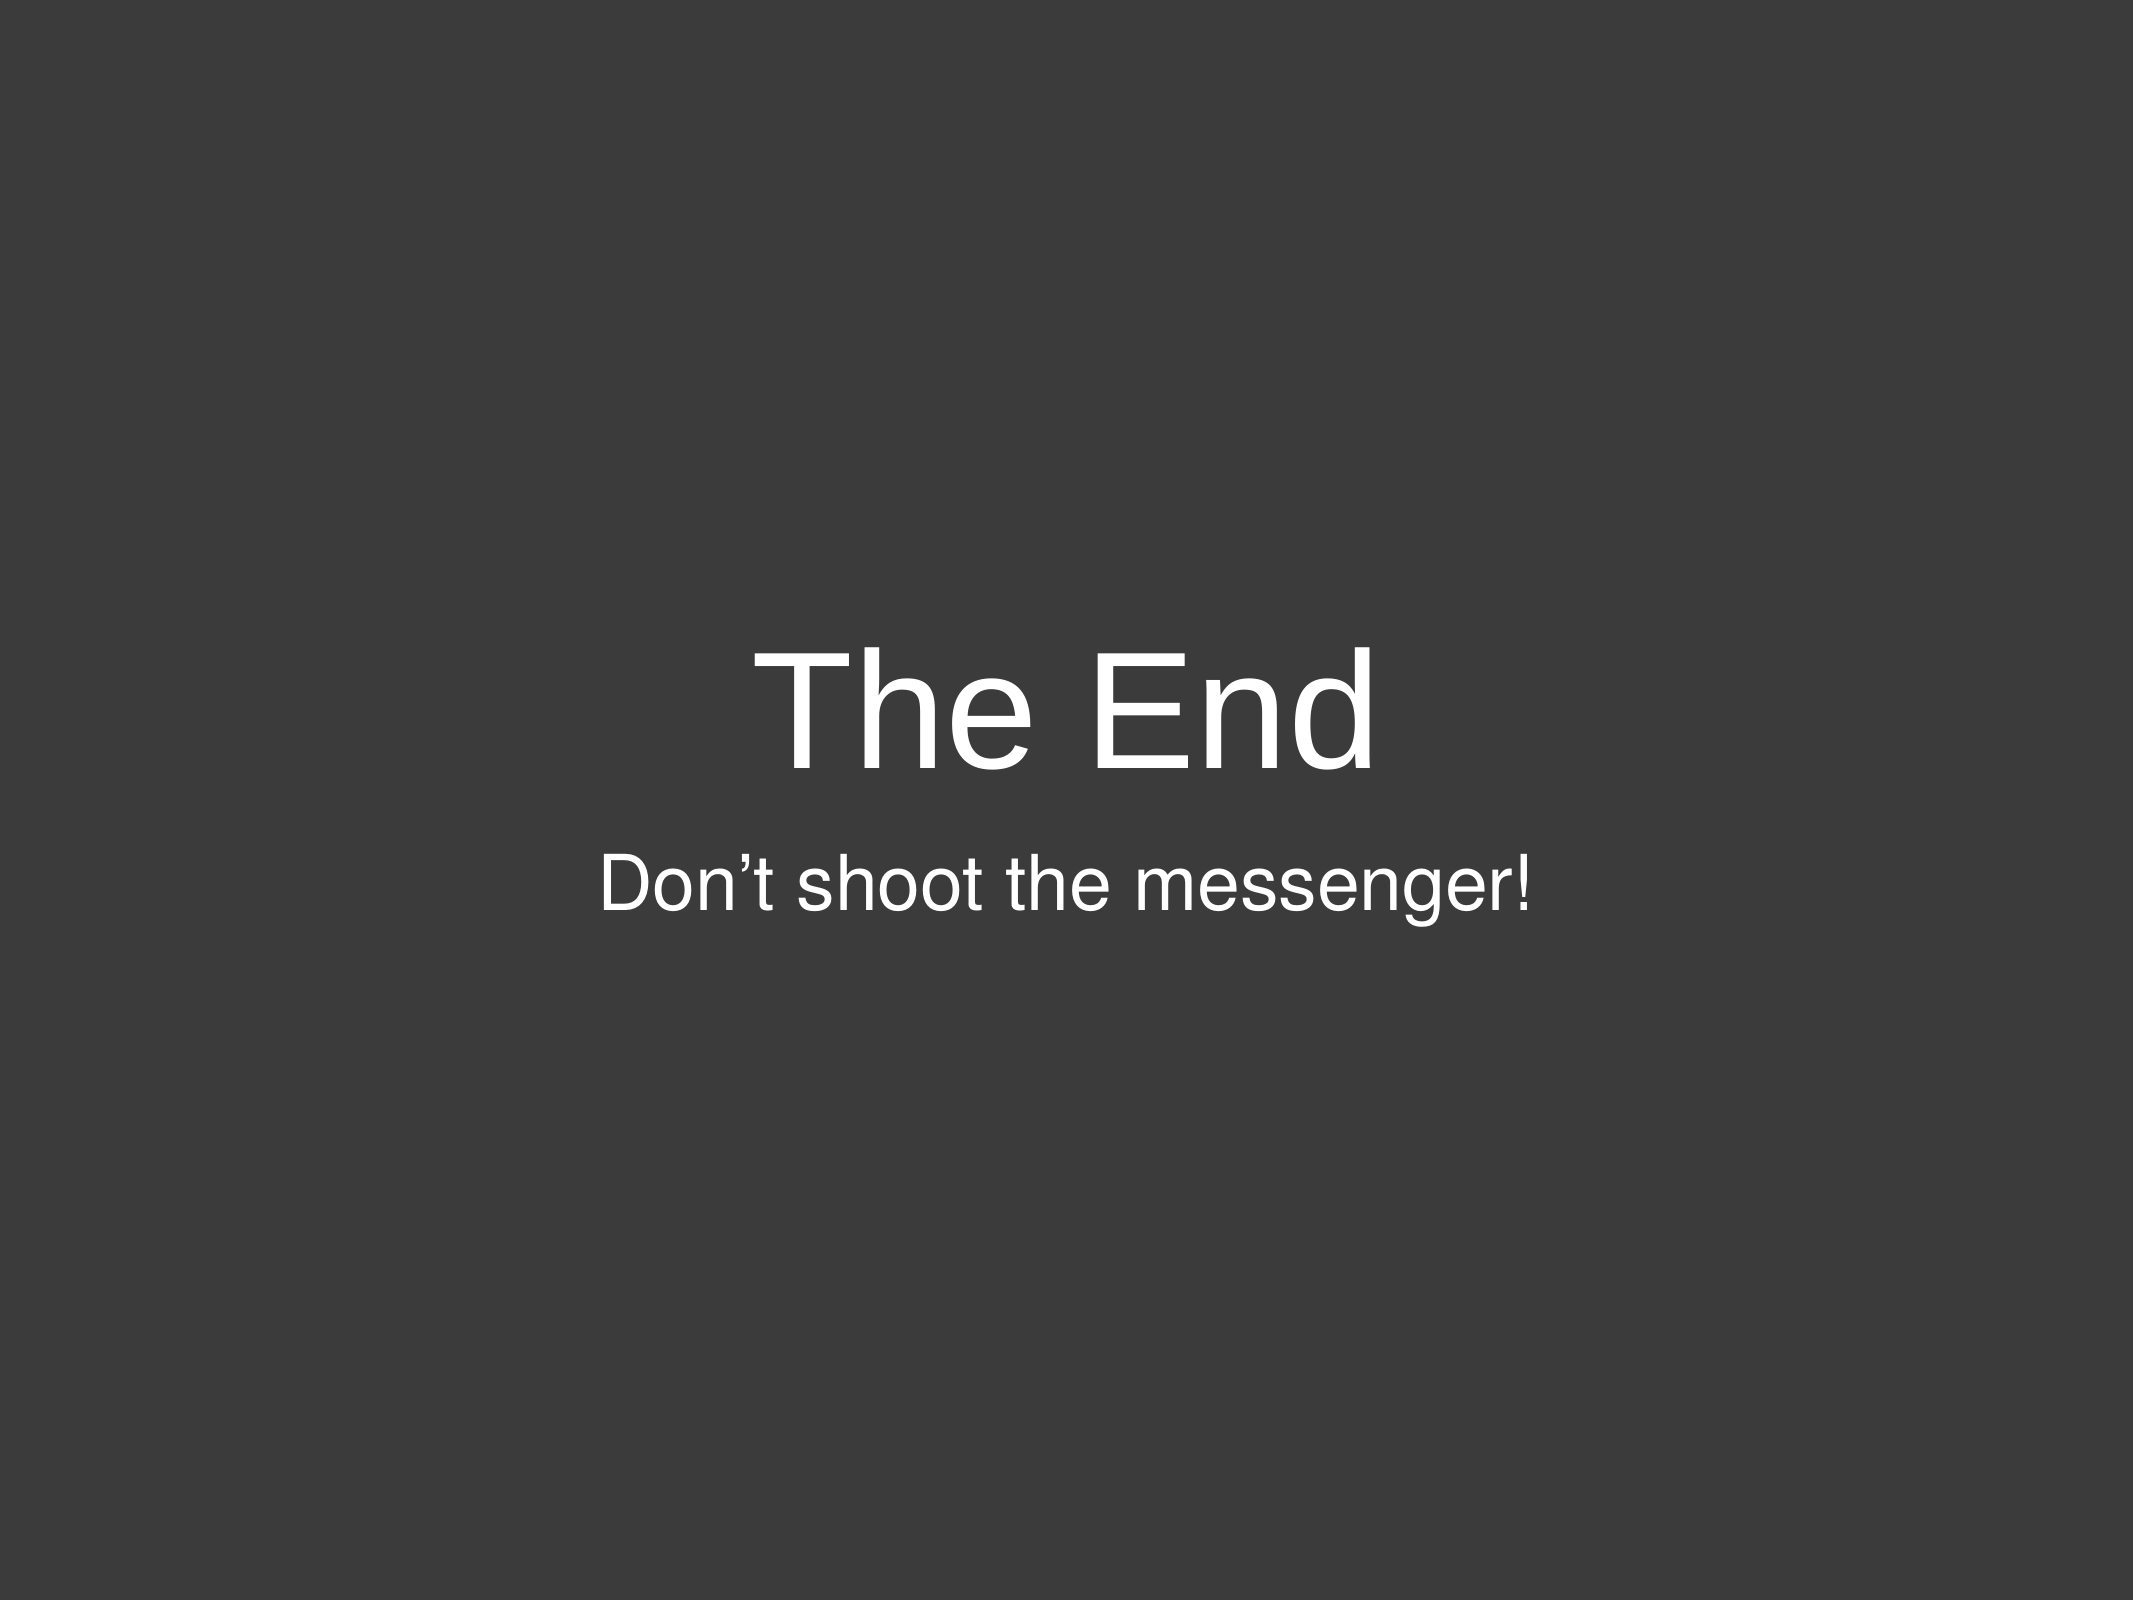

# The End
Don’t shoot the messenger!